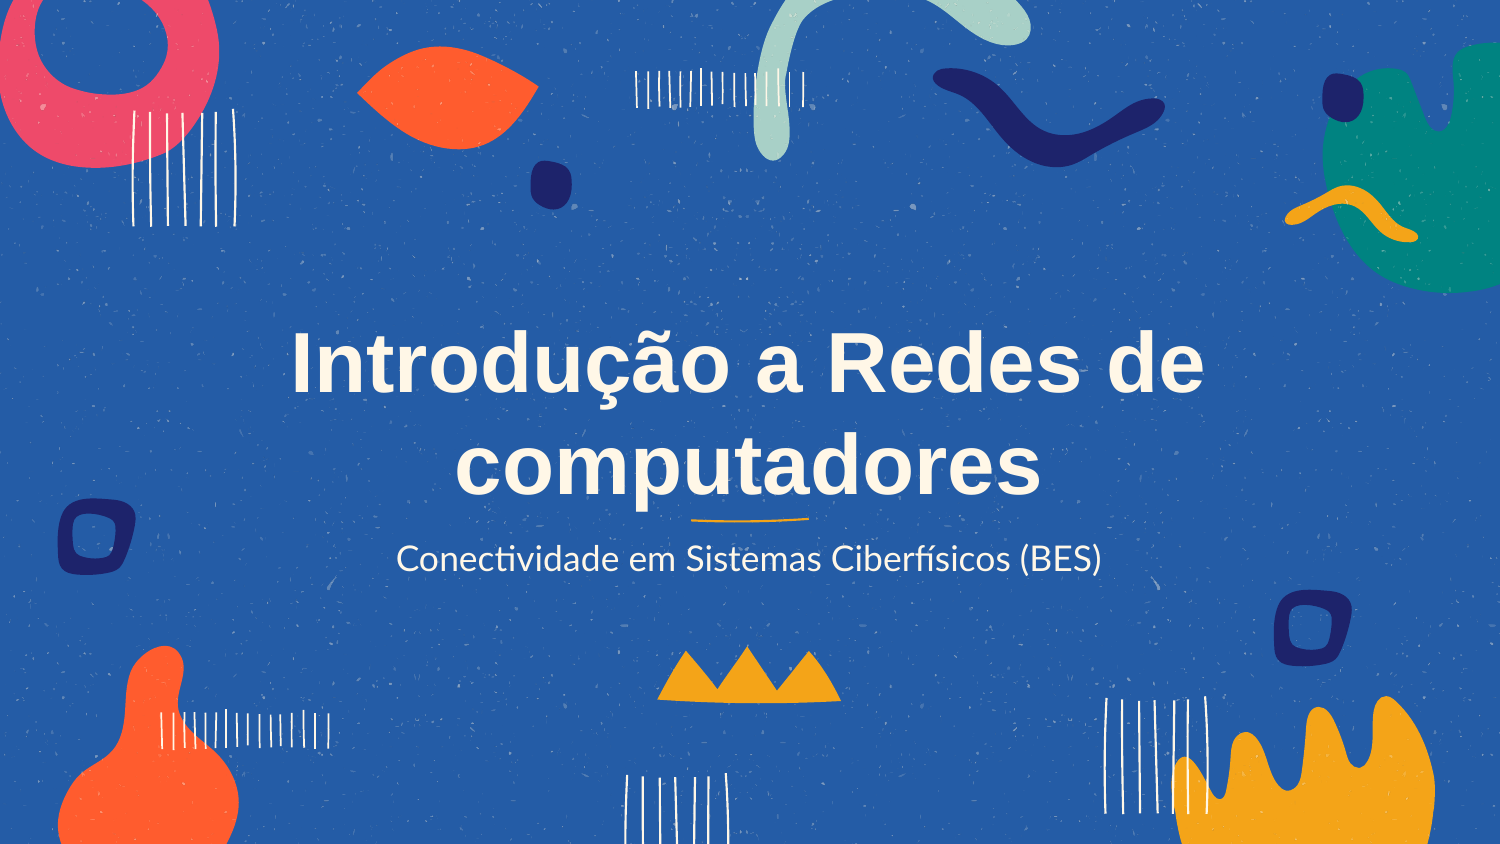

# Introdução a Redes de computadores

Conectividade em Sistemas Ciberfísicos (BES)